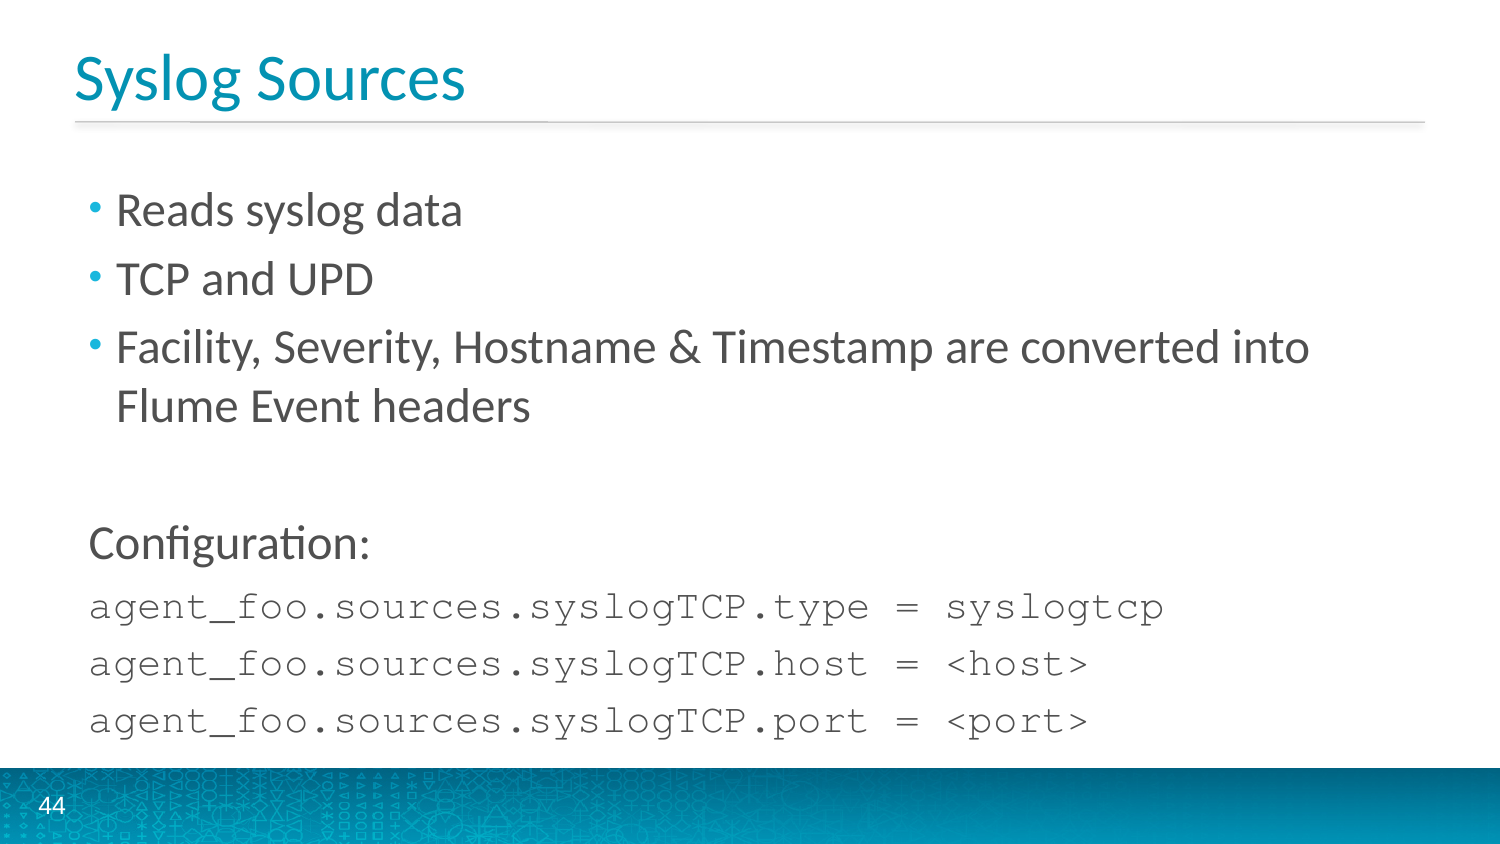

# Syslog Sources
Reads syslog data
TCP and UPD
Facility, Severity, Hostname & Timestamp are converted into Flume Event headers

Configuration:
agent_foo.sources.syslogTCP.type = syslogtcp
agent_foo.sources.syslogTCP.host = <host>
agent_foo.sources.syslogTCP.port = <port>
44